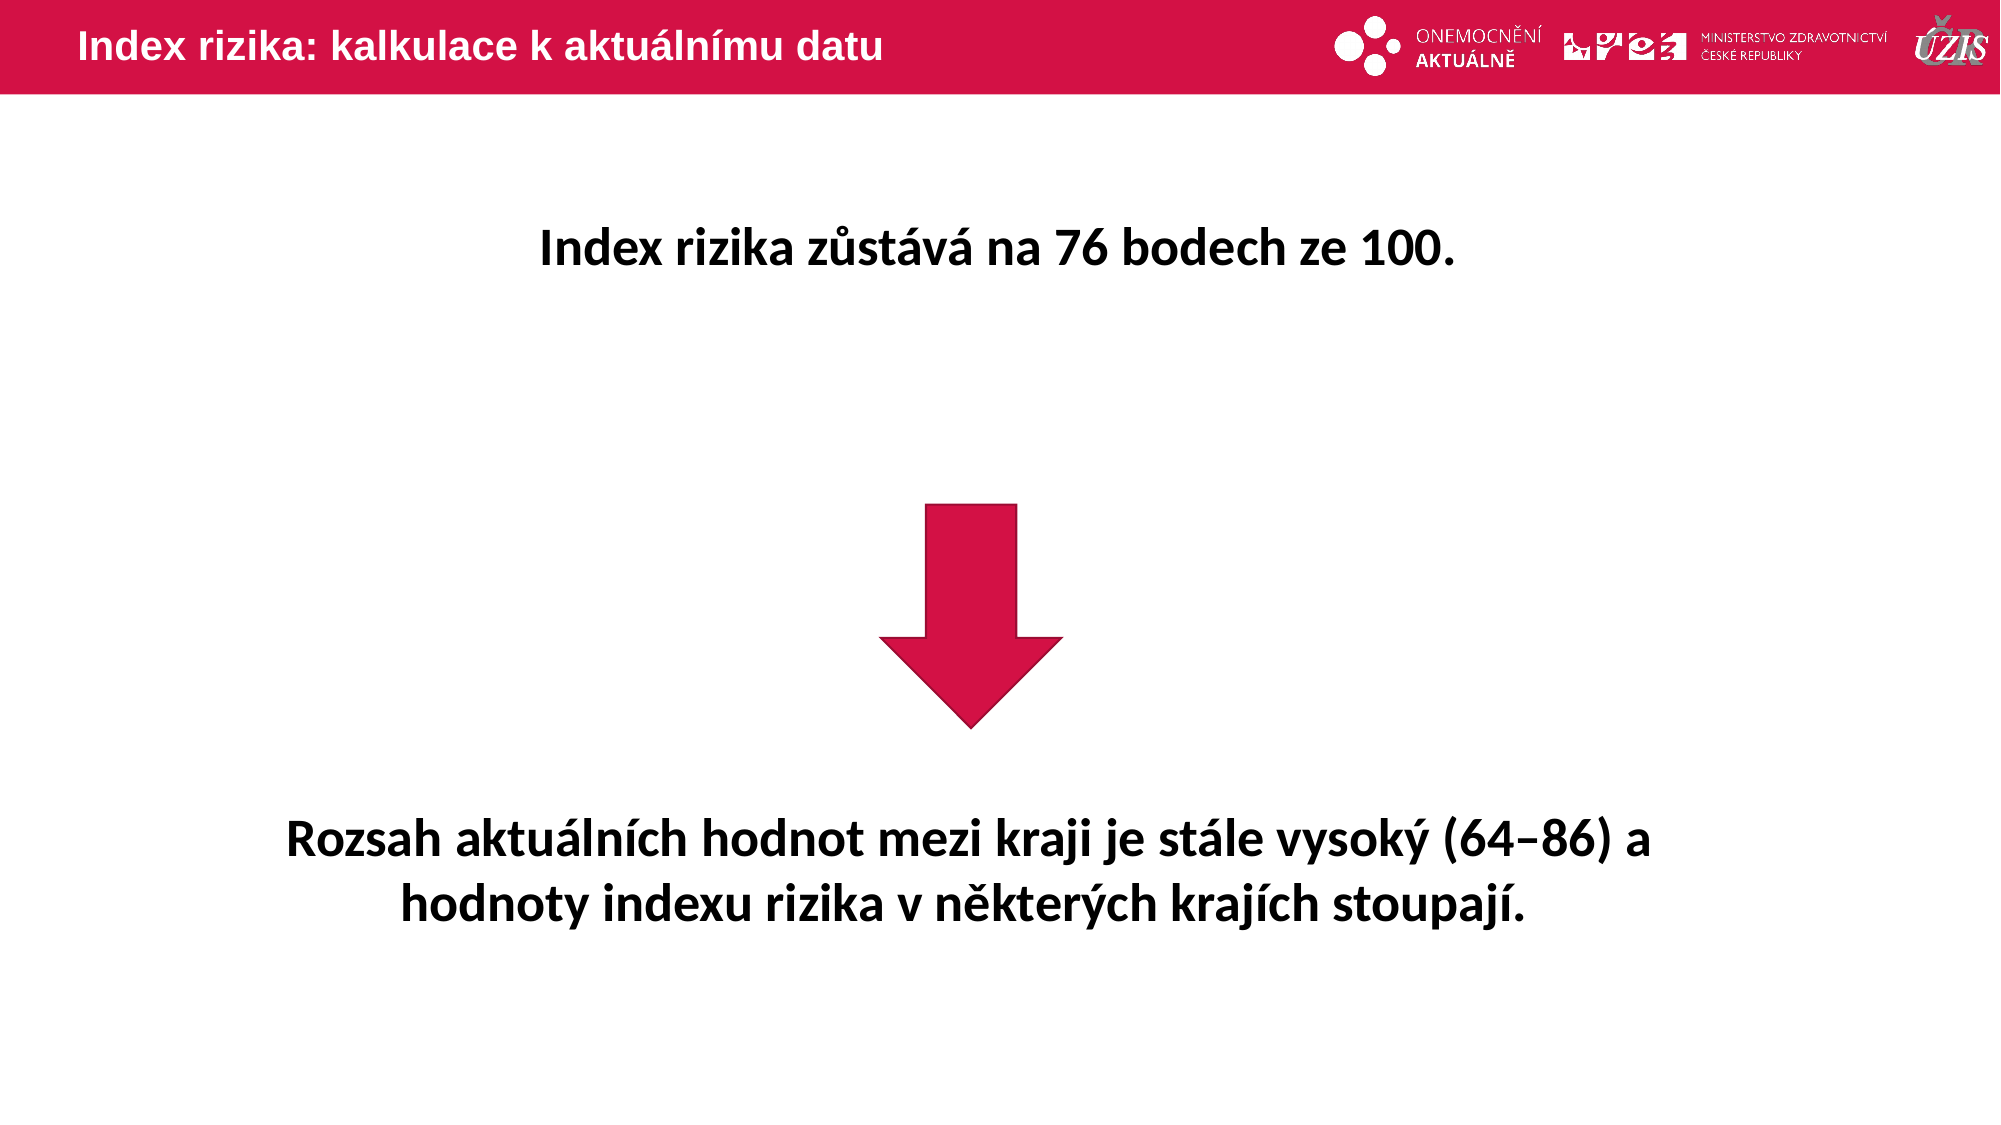

# Index rizika: kalkulace k aktuálnímu datu
Index rizika zůstává na 76 bodech ze 100.

Rozsah aktuálních hodnot mezi kraji je stále vysoký (64–86) a hodnoty indexu rizika v některých krajích stoupají.